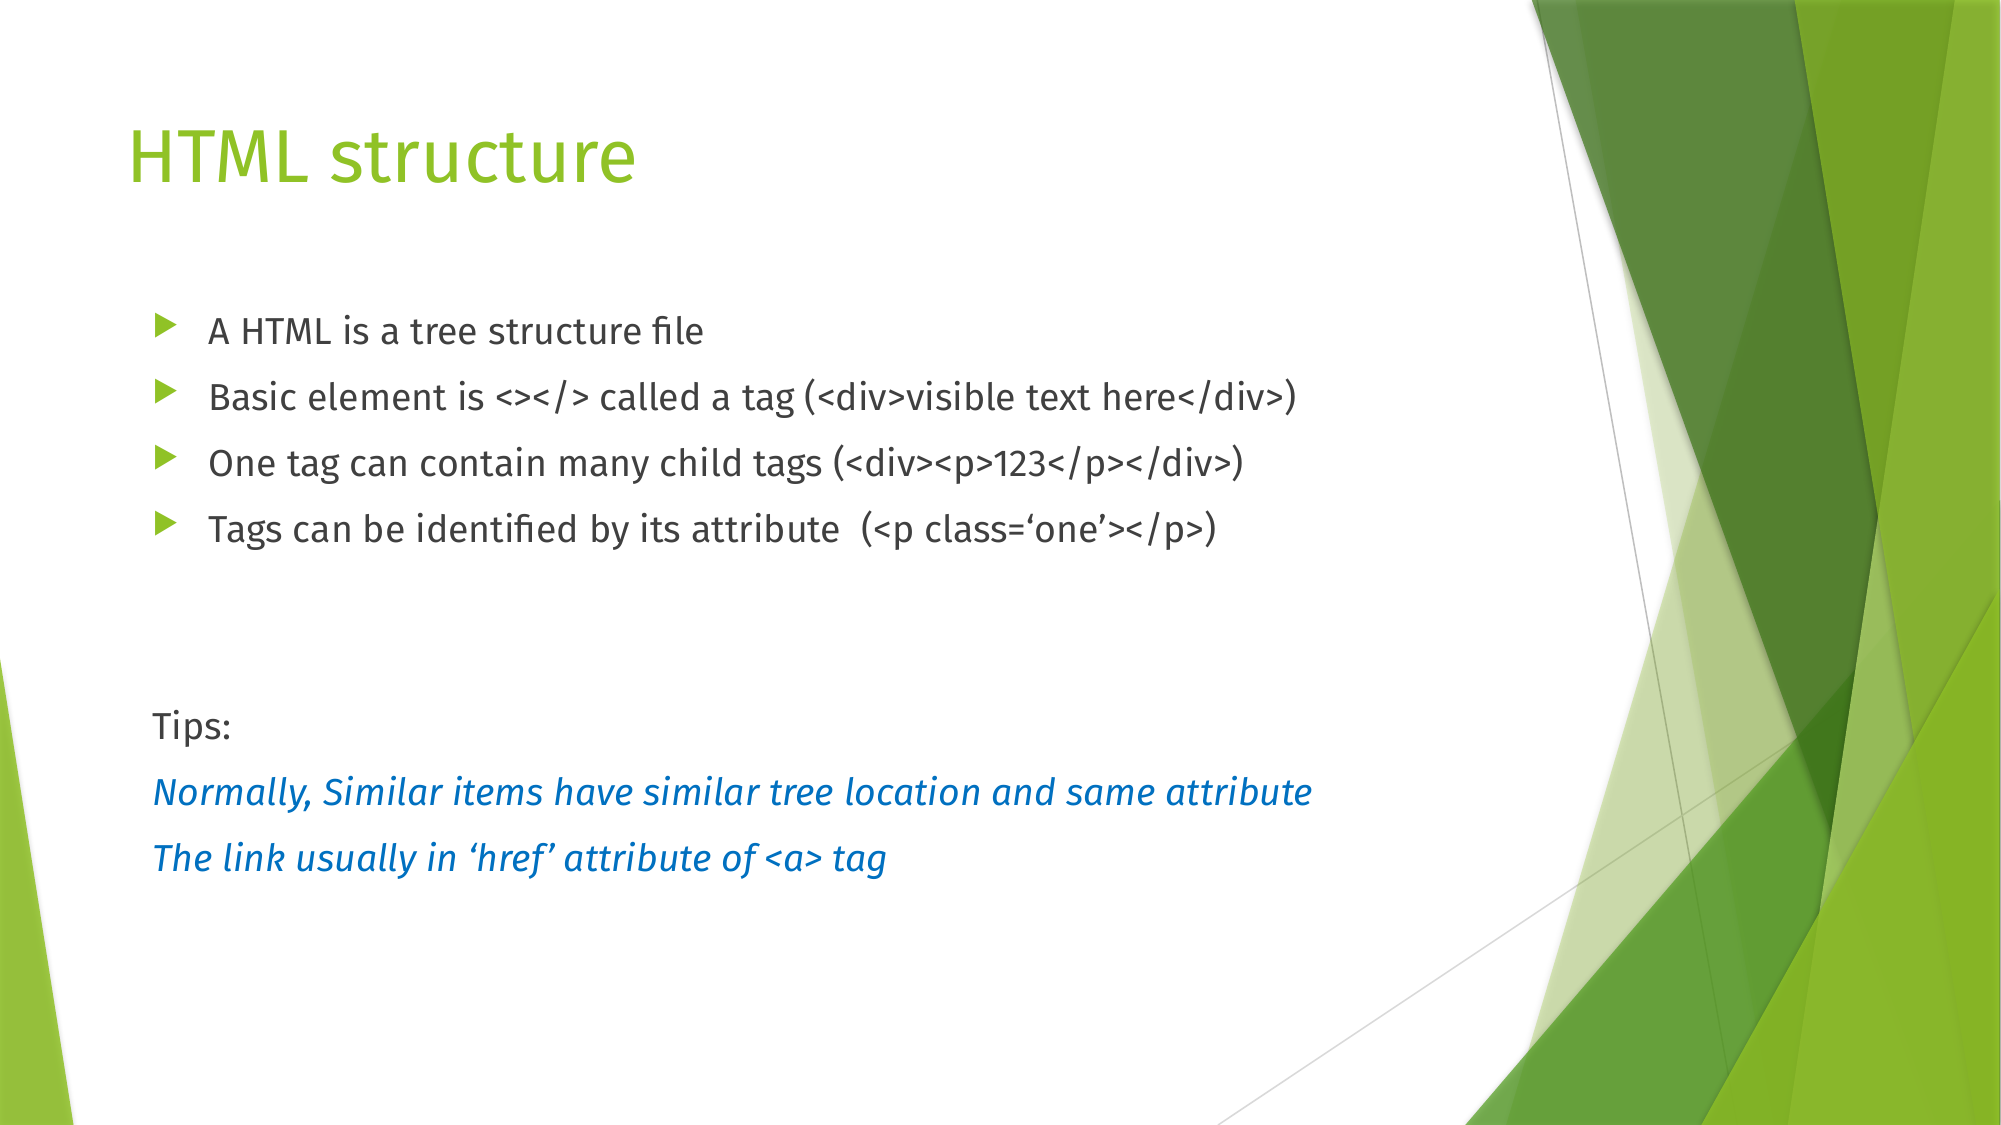

# HTML structure
A HTML is a tree structure file
Basic element is <></> called a tag (<div>visible text here</div>)
One tag can contain many child tags (<div><p>123</p></div>)
Tags can be identified by its attribute  (<p class=‘one’></p>)

Tips:
Normally, Similar items have similar tree location and same attribute
The link usually in ‘href’ attribute of <a> tag